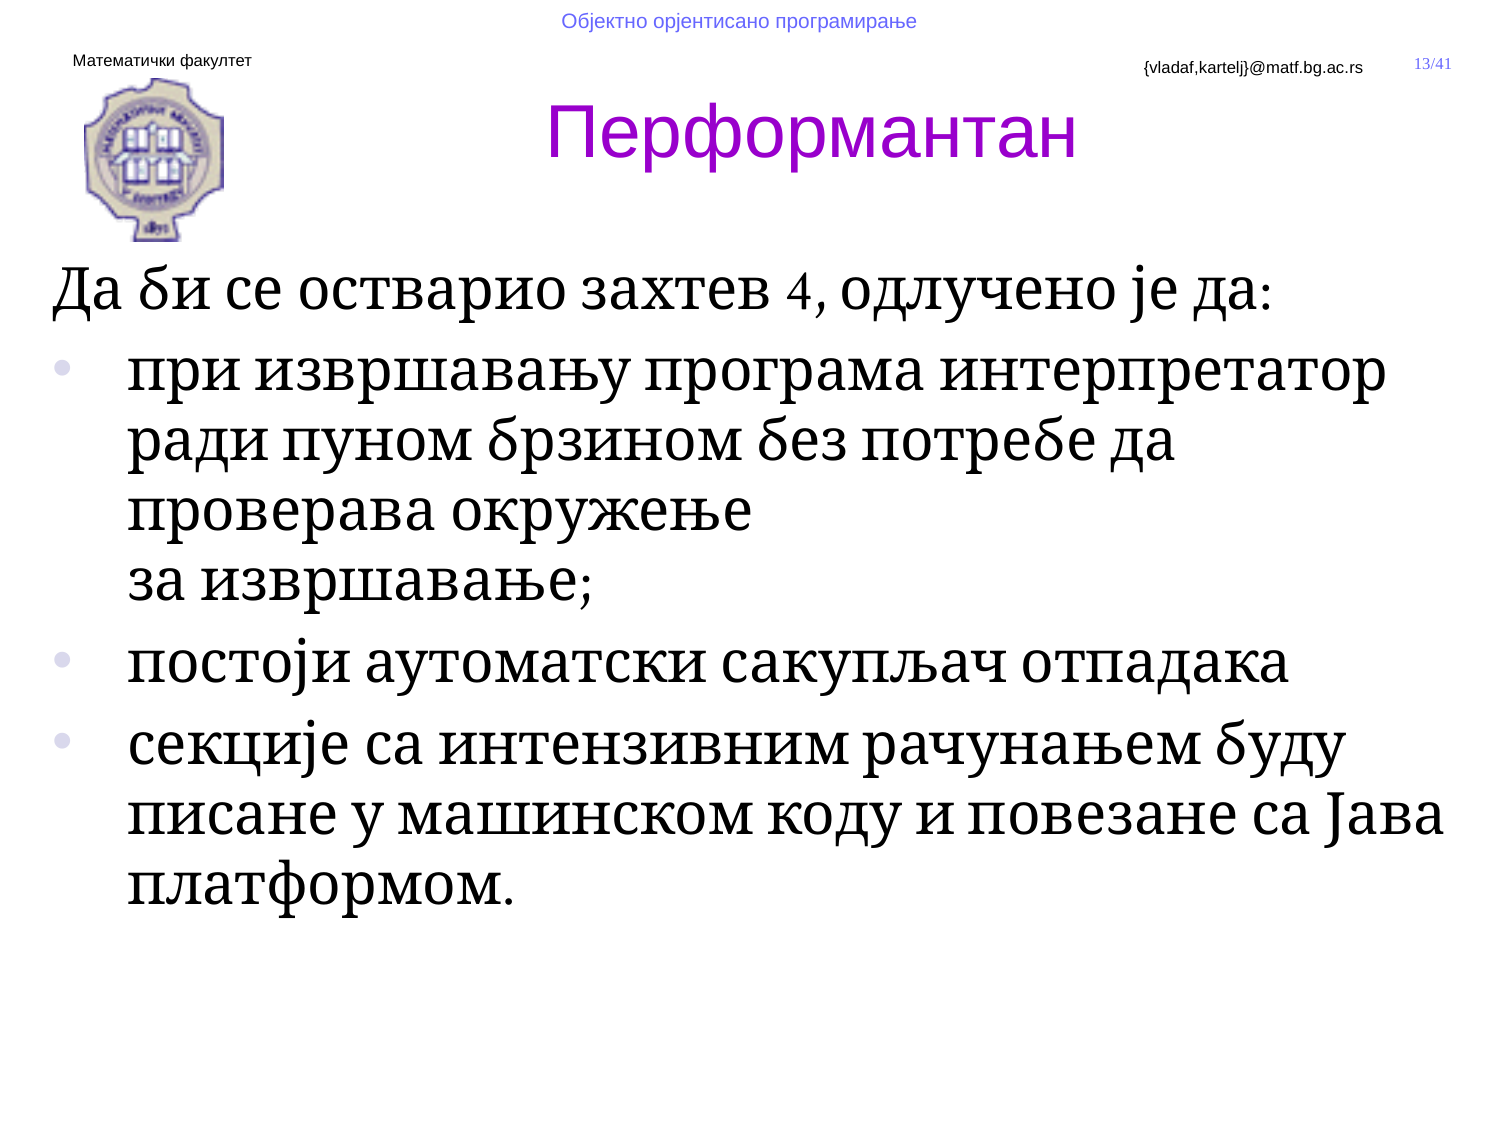

Перформантан
Да би се остварио захтев 4, одлучено је да:
при извршавању програма интерпретатор ради пуном брзином без потребе да проверава окружење
за извршавање;
постоји аутоматски сакупљач отпадака
секције са интензивним рачунањем буду писане у машинском коду и повезане са Јава платформом.